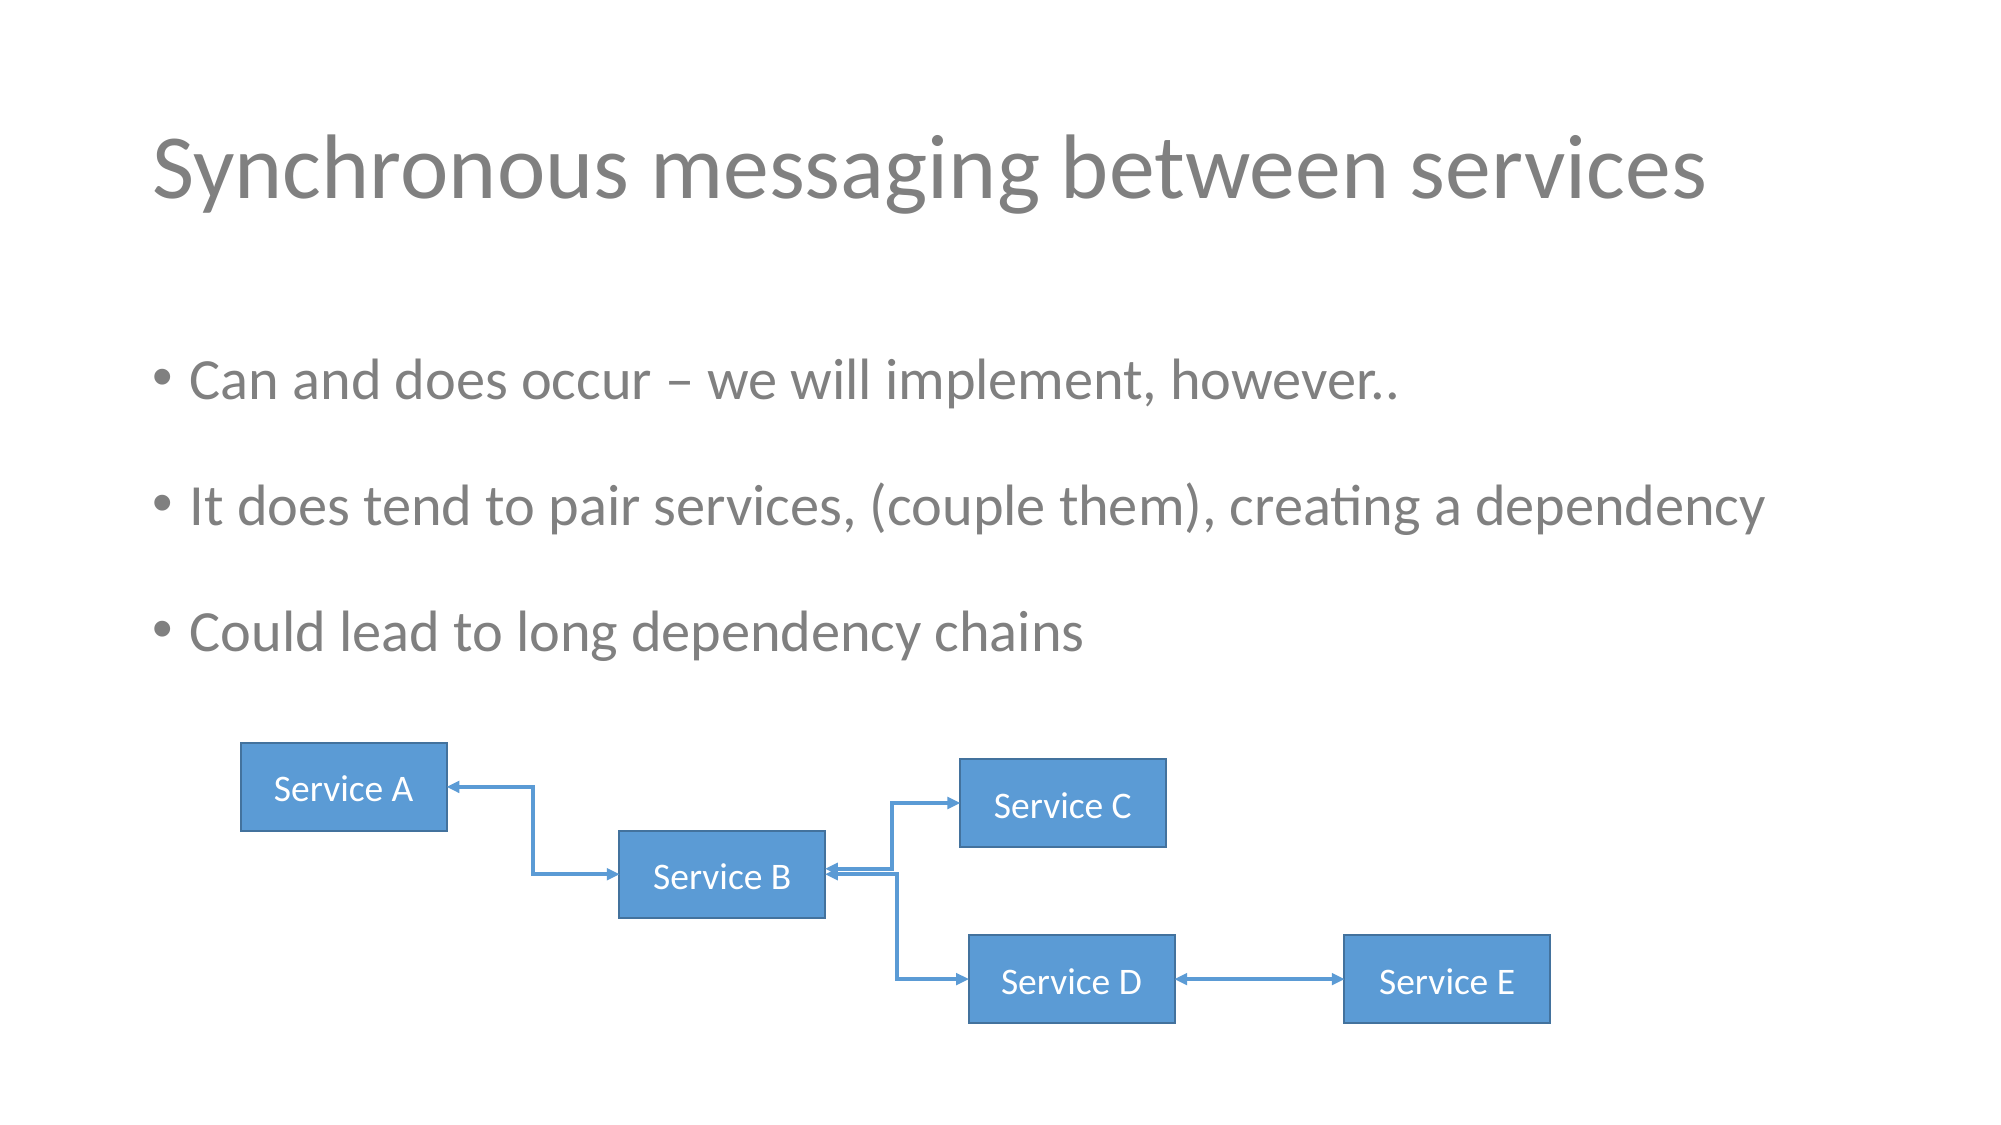

# Synchronous messaging between services
Can and does occur – we will implement, however..
It does tend to pair services, (couple them), creating a dependency
Could lead to long dependency chains

Service A
Service C
Service B
Service D
Service E